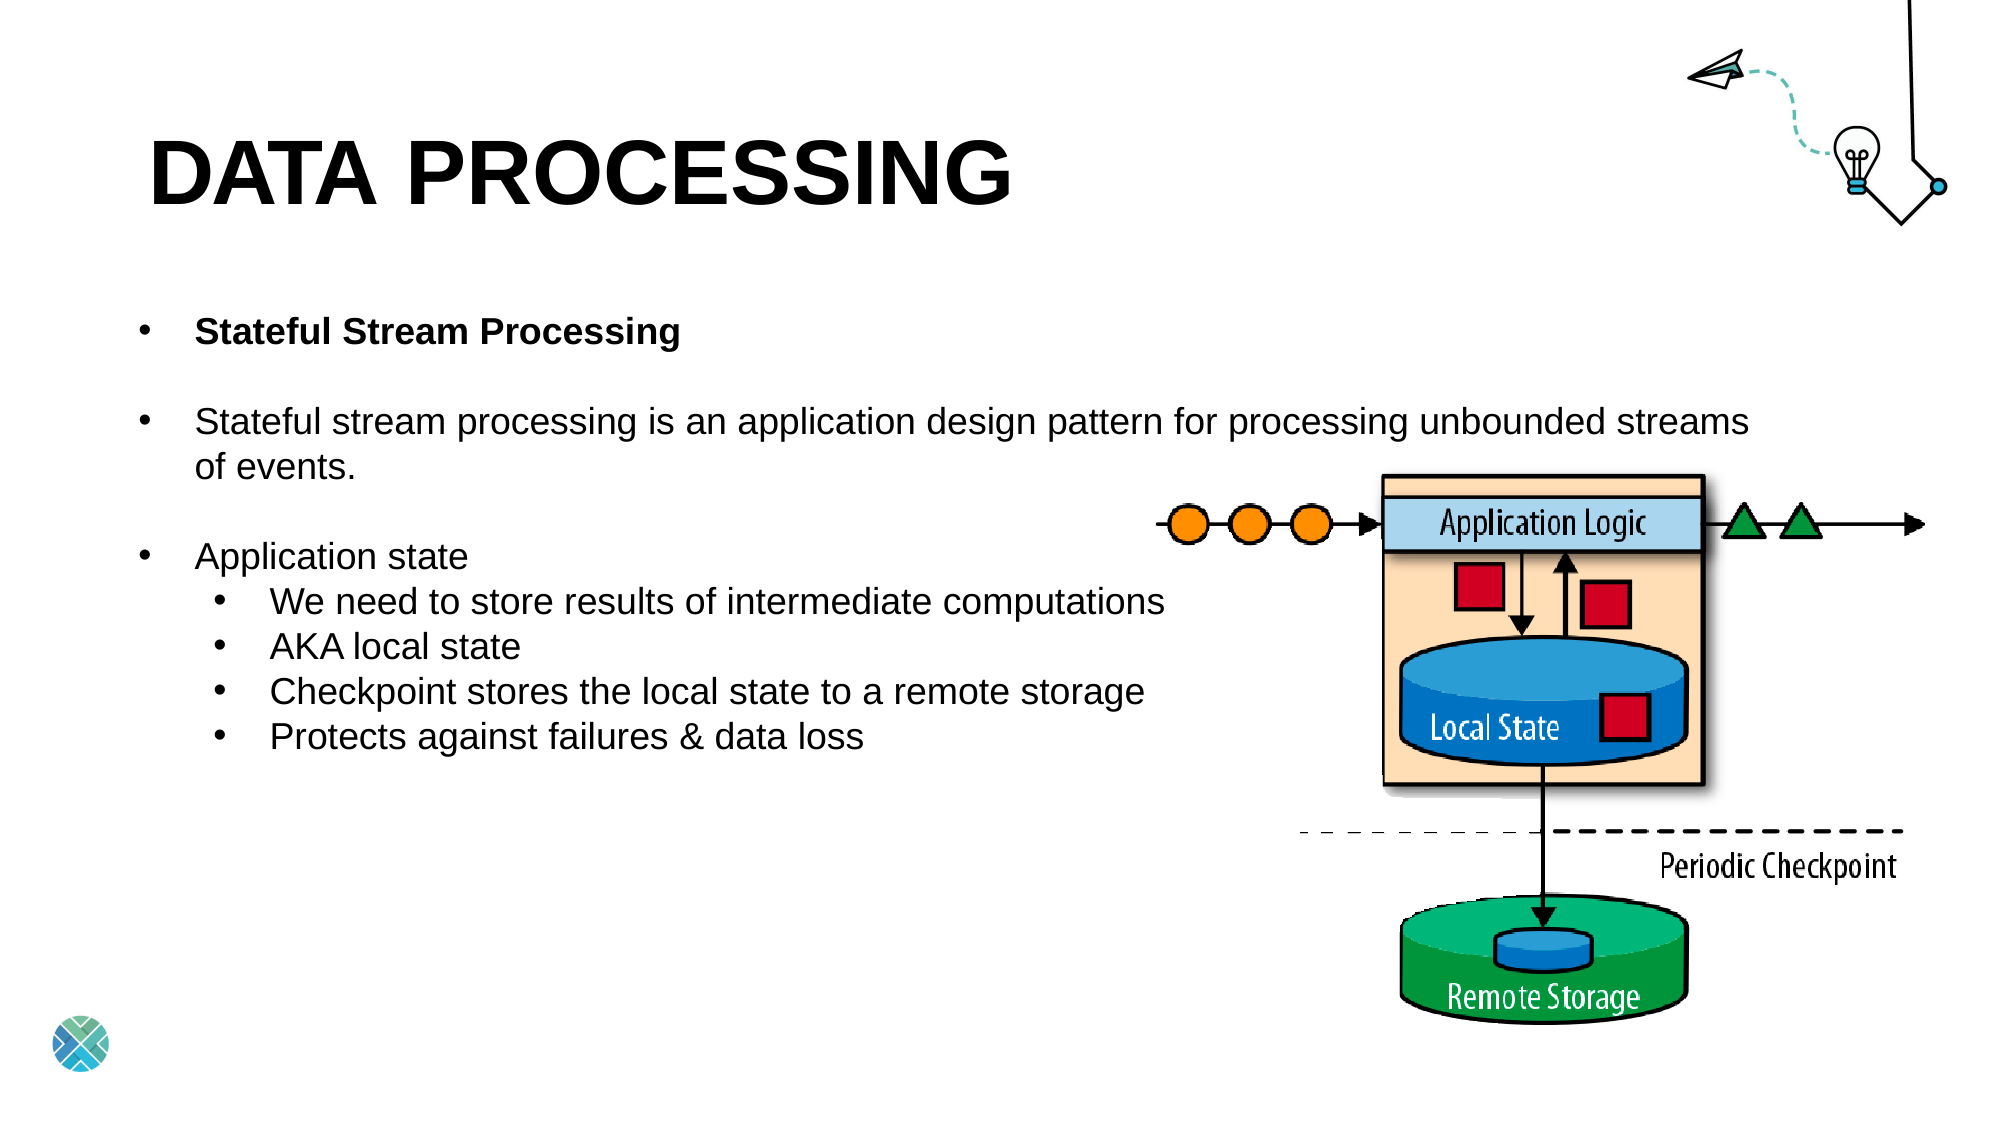

# DATA PROCESSING
Stateful Stream Processing

Stateful stream processing is an application design pattern for processing unbounded streams of events.

Application state
We need to store results of intermediate computations
AKA local state
Checkpoint stores the local state to a remote storage
Protects against failures & data loss